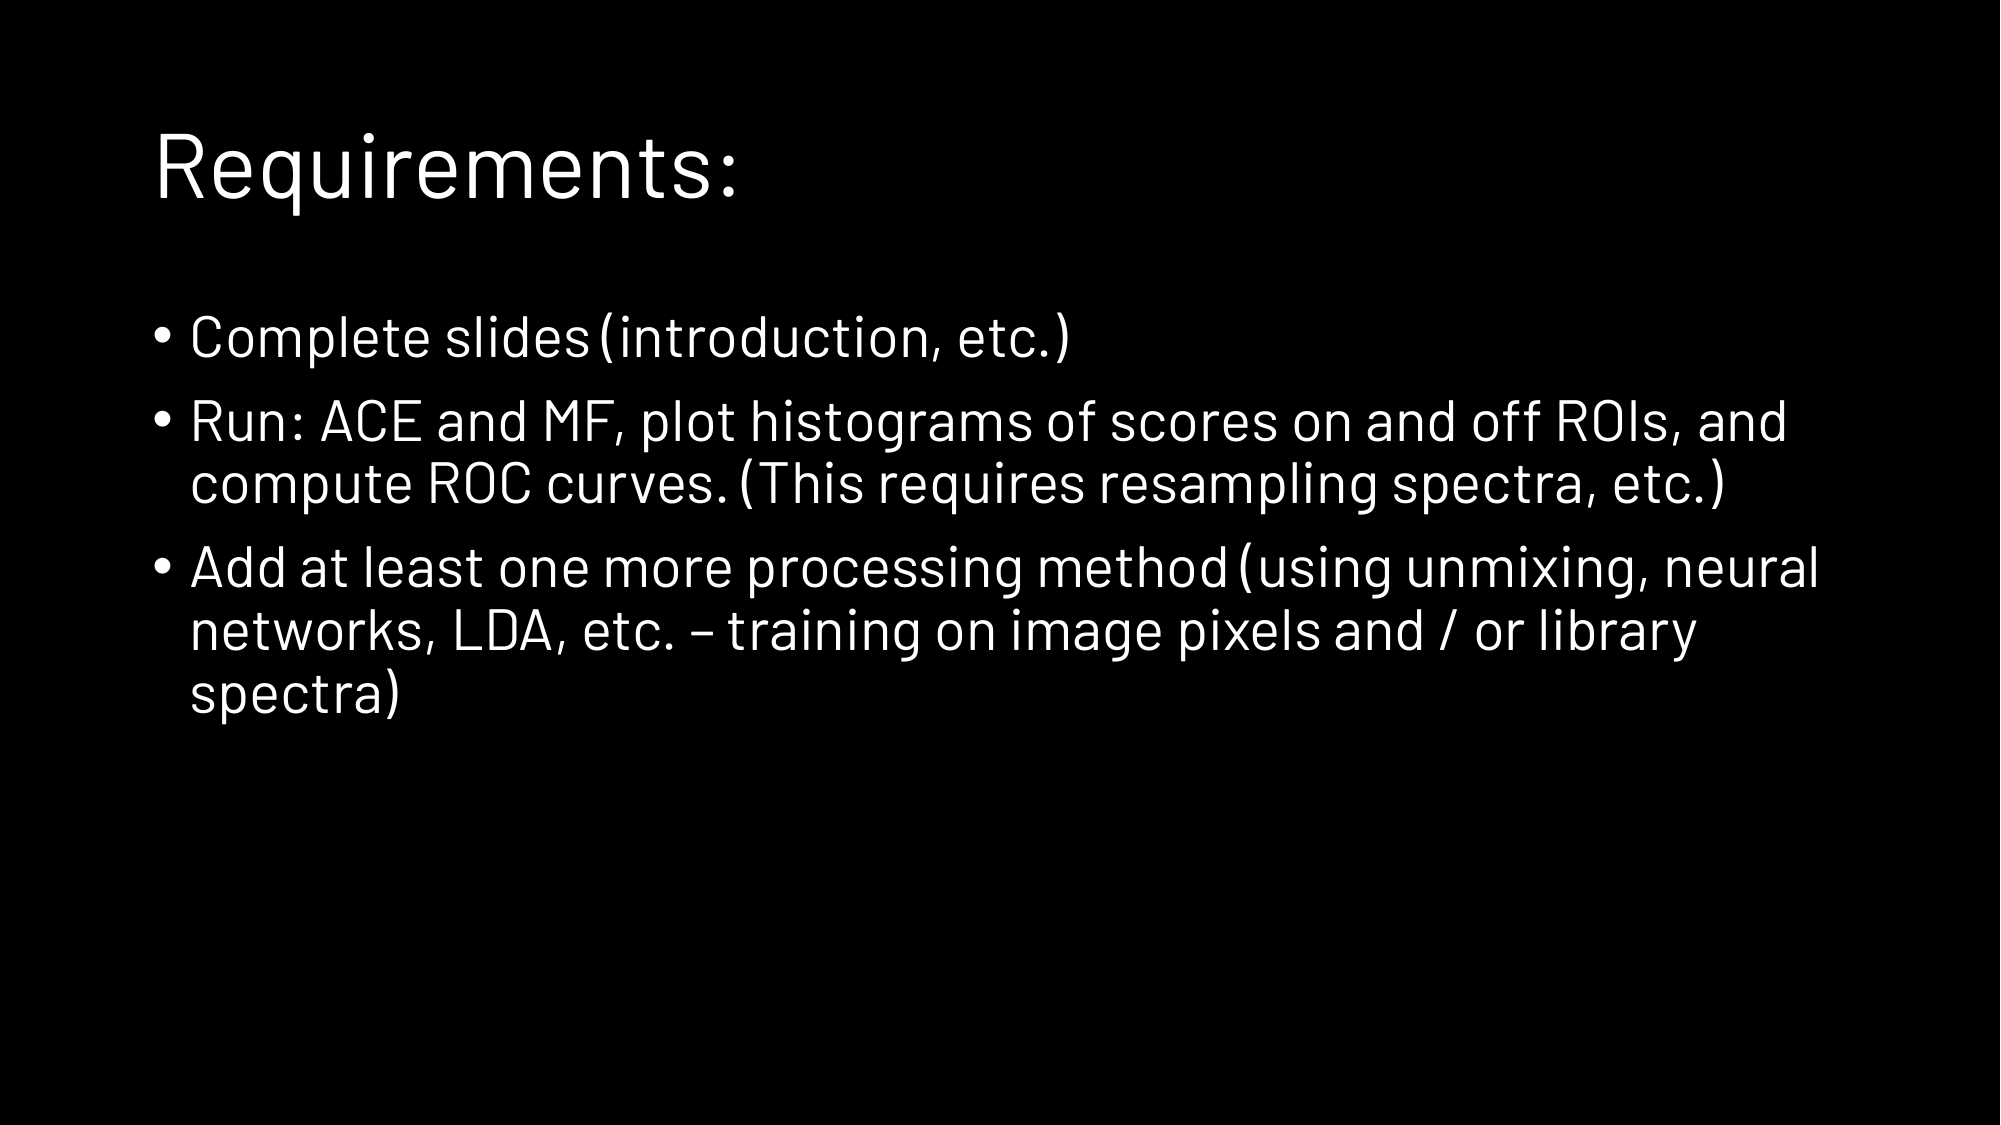

# Requirements:
Complete slides (introduction, etc.)
Run: ACE and MF, plot histograms of scores on and off ROIs, and compute ROC curves. (This requires resampling spectra, etc.)
Add at least one more processing method (using unmixing, neural networks, LDA, etc. – training on image pixels and / or library spectra)